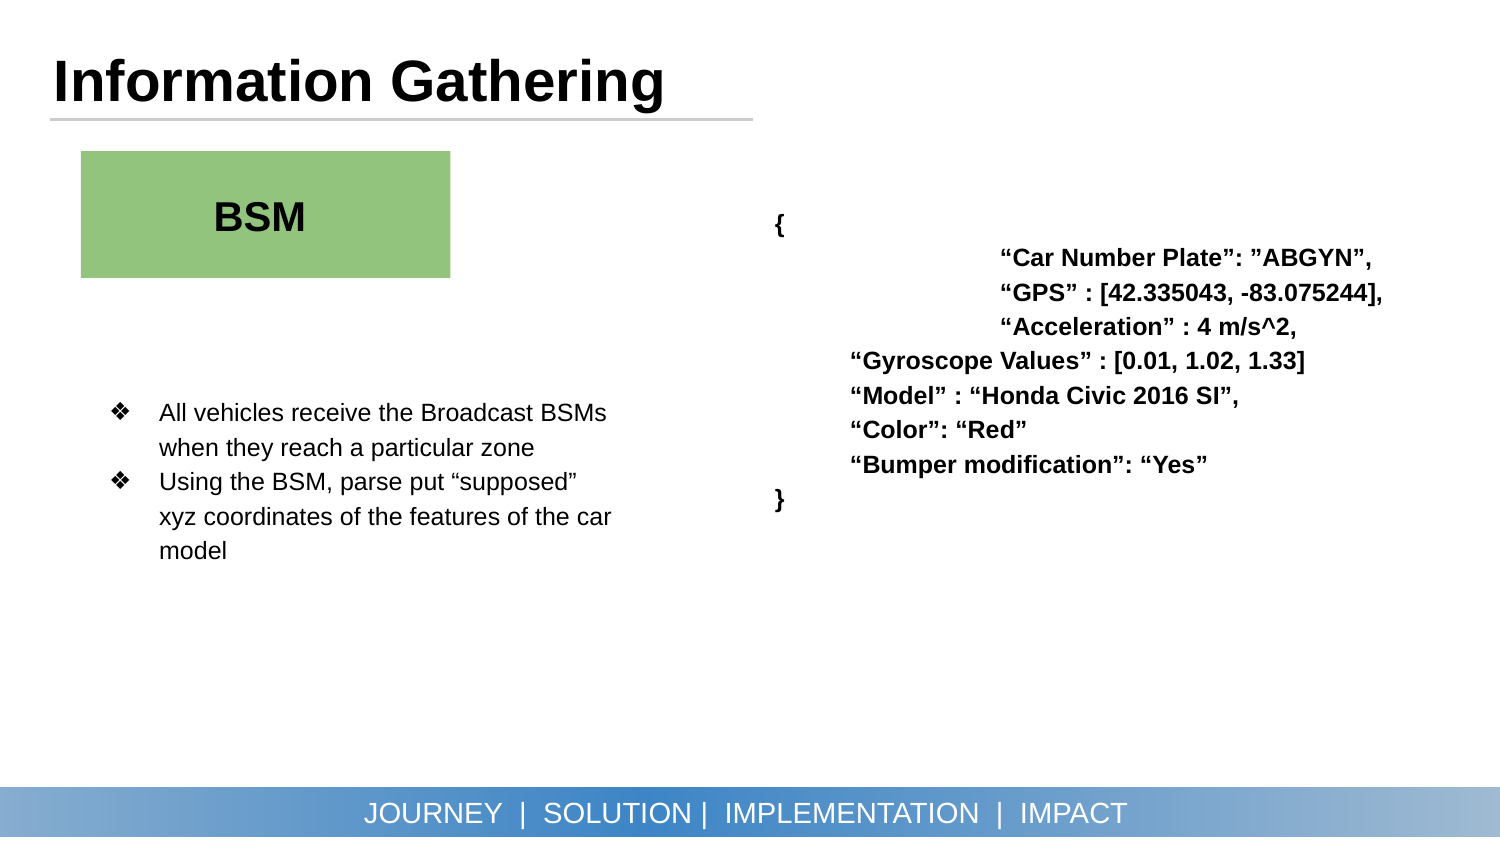

# Information Gathering
BSM
All vehicles receive the Broadcast BSMs when they reach a particular zone
Using the BSM, parse put “supposed” xyz coordinates of the features of the car model
{
		“Car Number Plate”: ”ABGYN”,
		“GPS” : [42.335043, -83.075244],
		“Acceleration” : 4 m/s^2,
“Gyroscope Values” : [0.01, 1.02, 1.33]
“Model” : “Honda Civic 2016 SI”,
“Color”: “Red”
“Bumper modification”: “Yes”
}

9
JOURNEY  |  SOLUTION |  IMPLEMENTATION  |  IMPACT
SWOT ANALYSIS  |  INCENTIVES  |  SOLUTION  |  FINANCIALS  |  IMPLEMENTATION  |  CONCLUSION